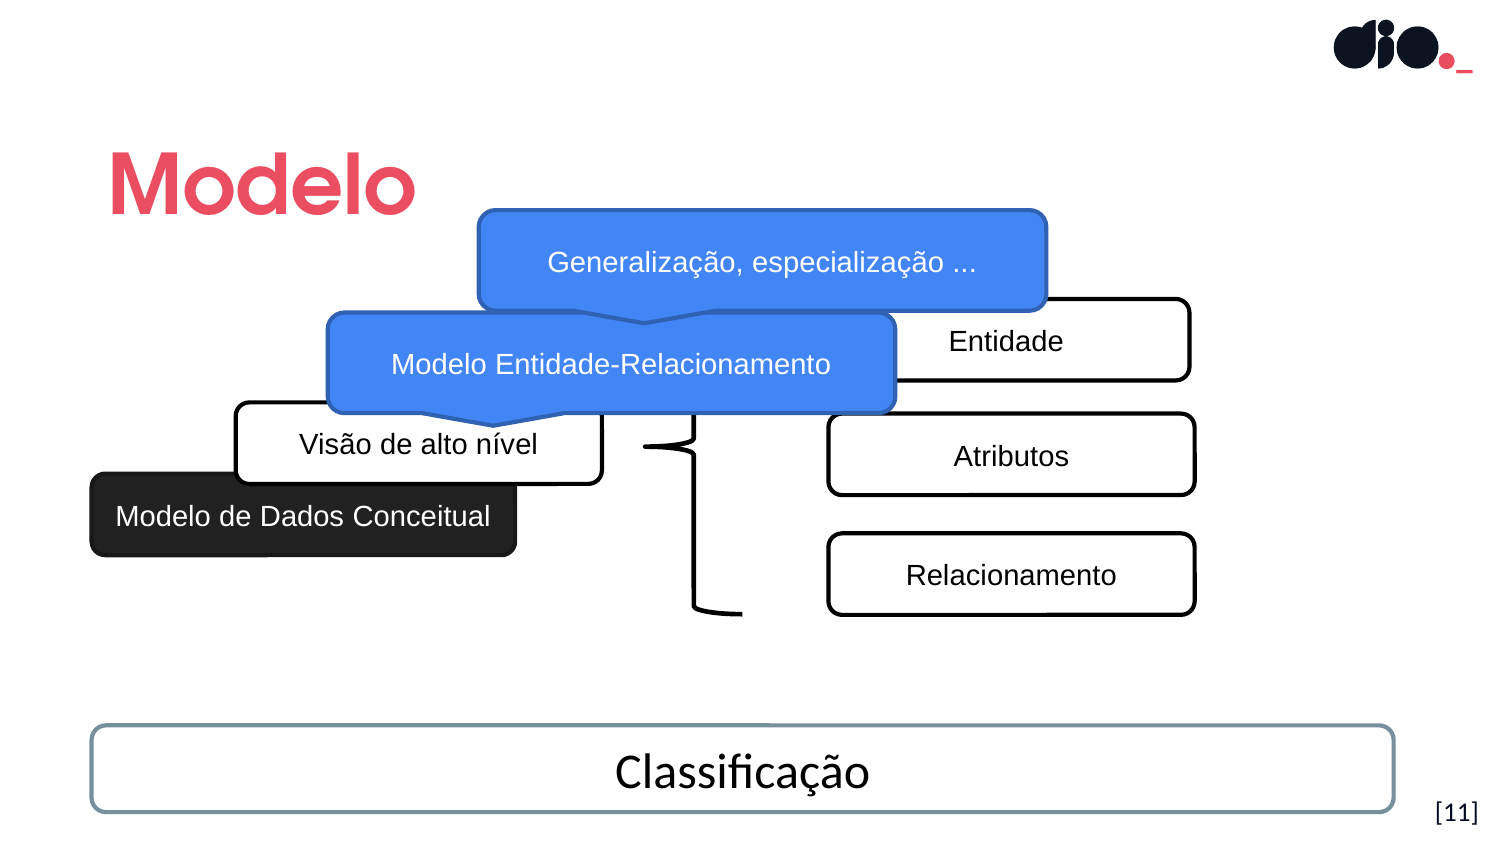

Modelo
Generalização, especialização ...

Entidade
Modelo Entidade-Relacionamento
Visão de alto nível
Modelo de Dados Conceitual
Atributos
Relacionamento
Classificação
[11]